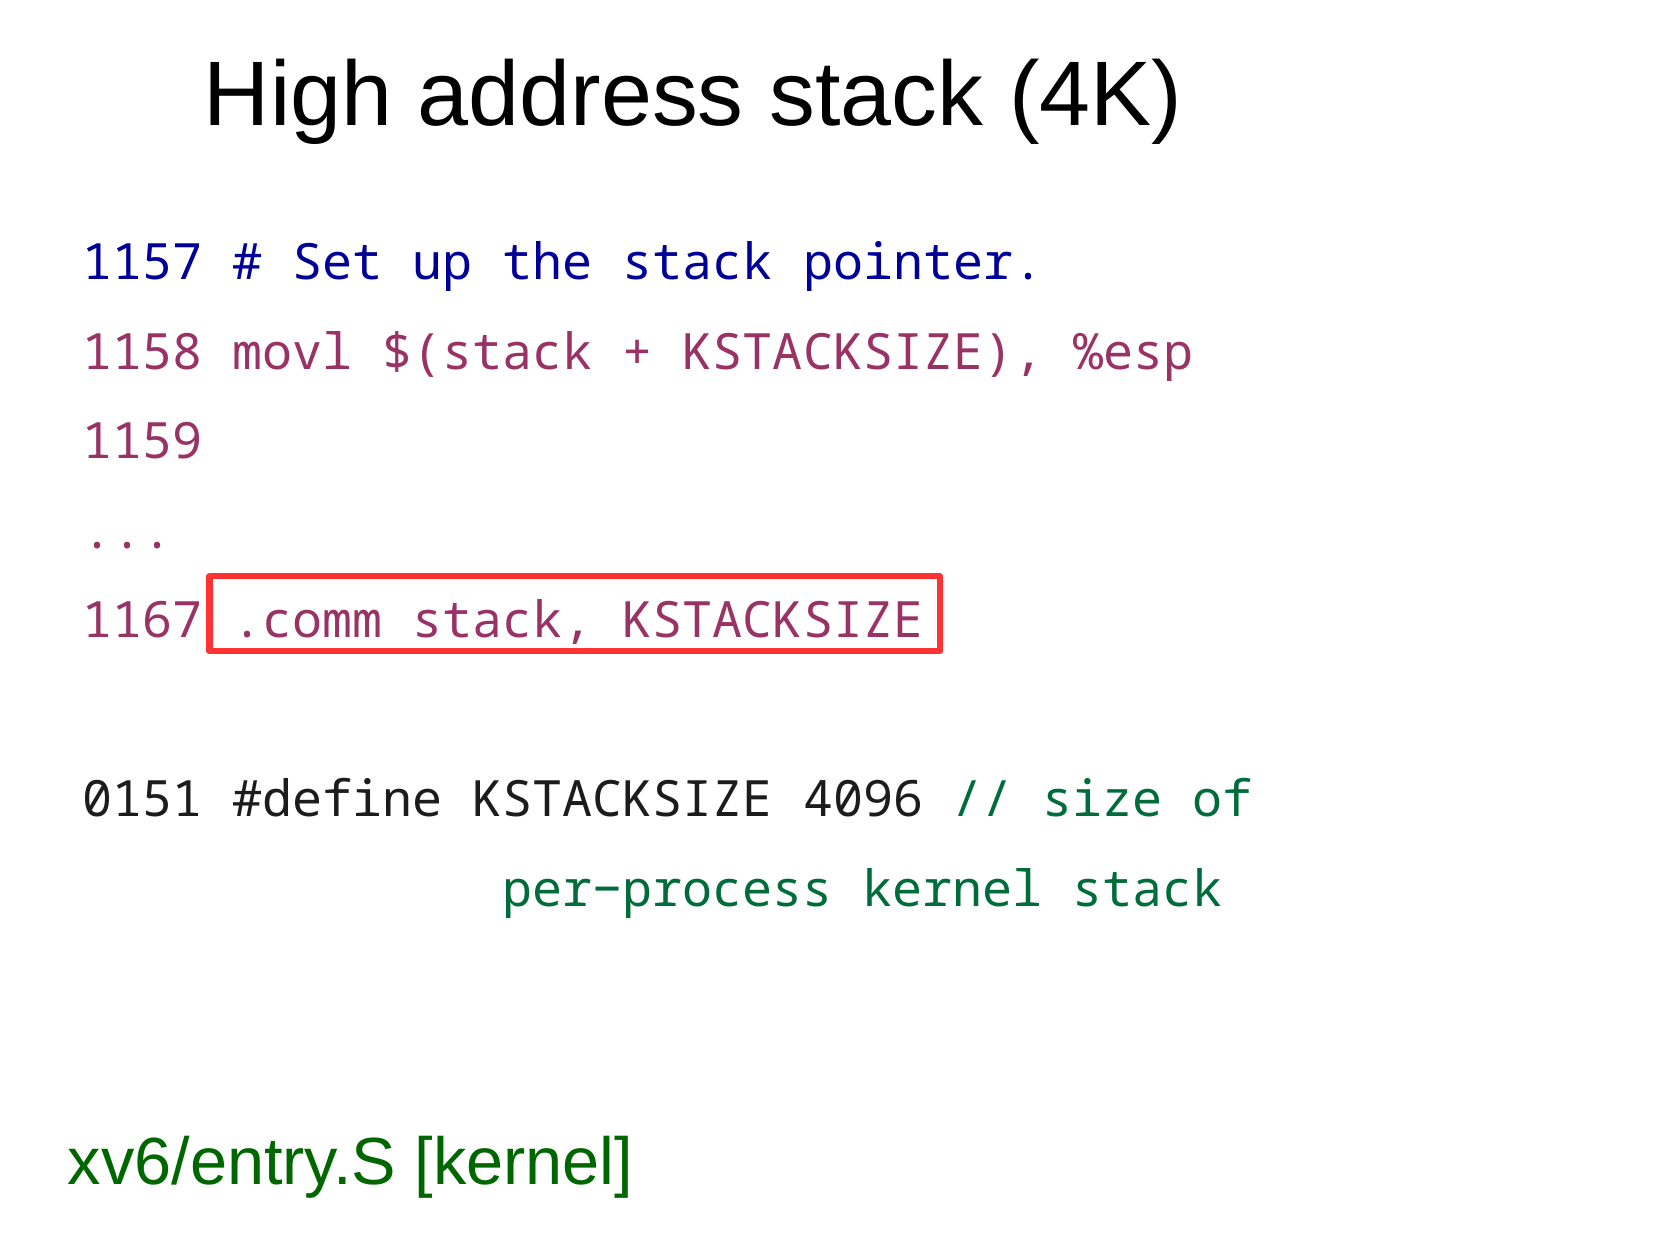

High address stack (4K)

1157 # Set up the stack pointer.
1158 movl $(stack + KSTACKSIZE), %esp
1159
...
1167 .comm stack, KSTACKSIZE

0151 #define KSTACKSIZE 4096 // size of
              per−process kernel stack

xv6/entry.S [kernel]